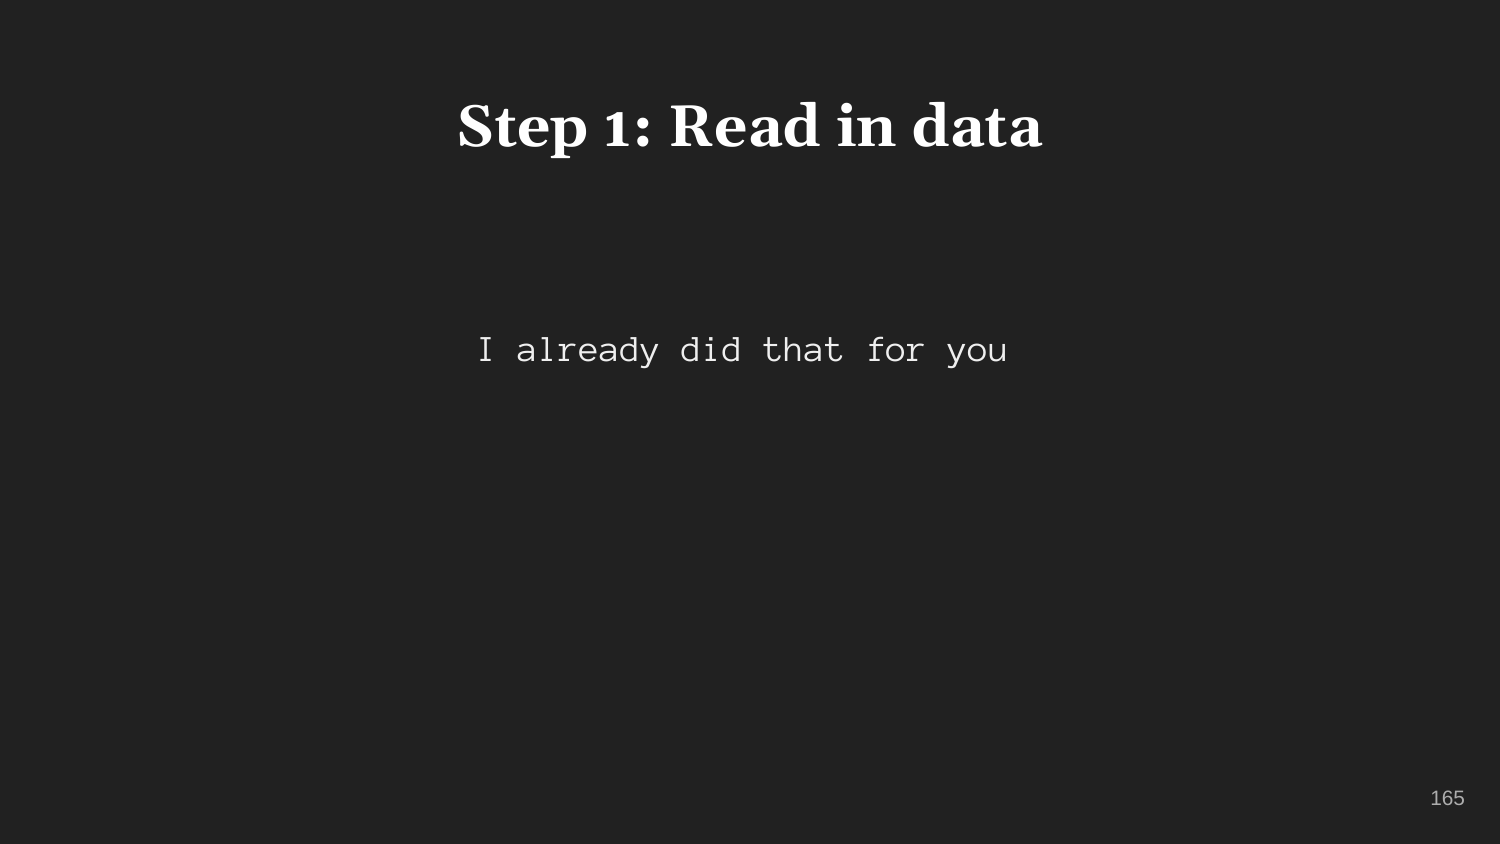

# Step 1: Read in data
I already did that for you

165